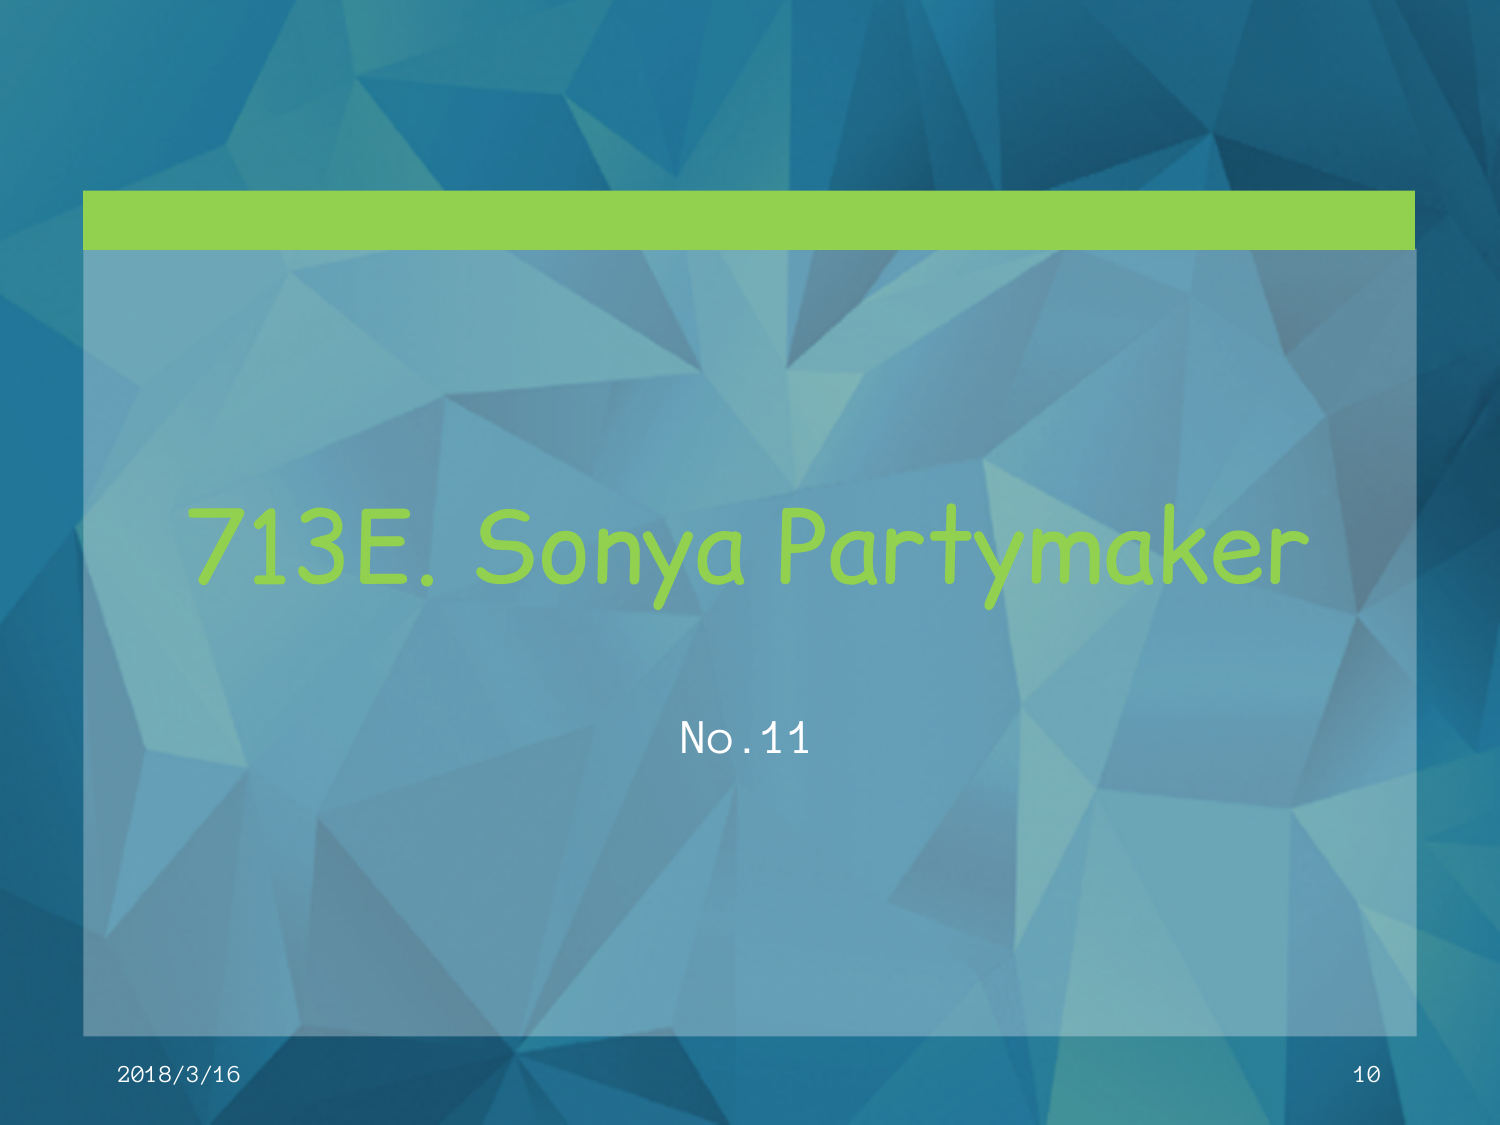

# 713E. Sonya Partymaker
No.11
2018/3/16
10